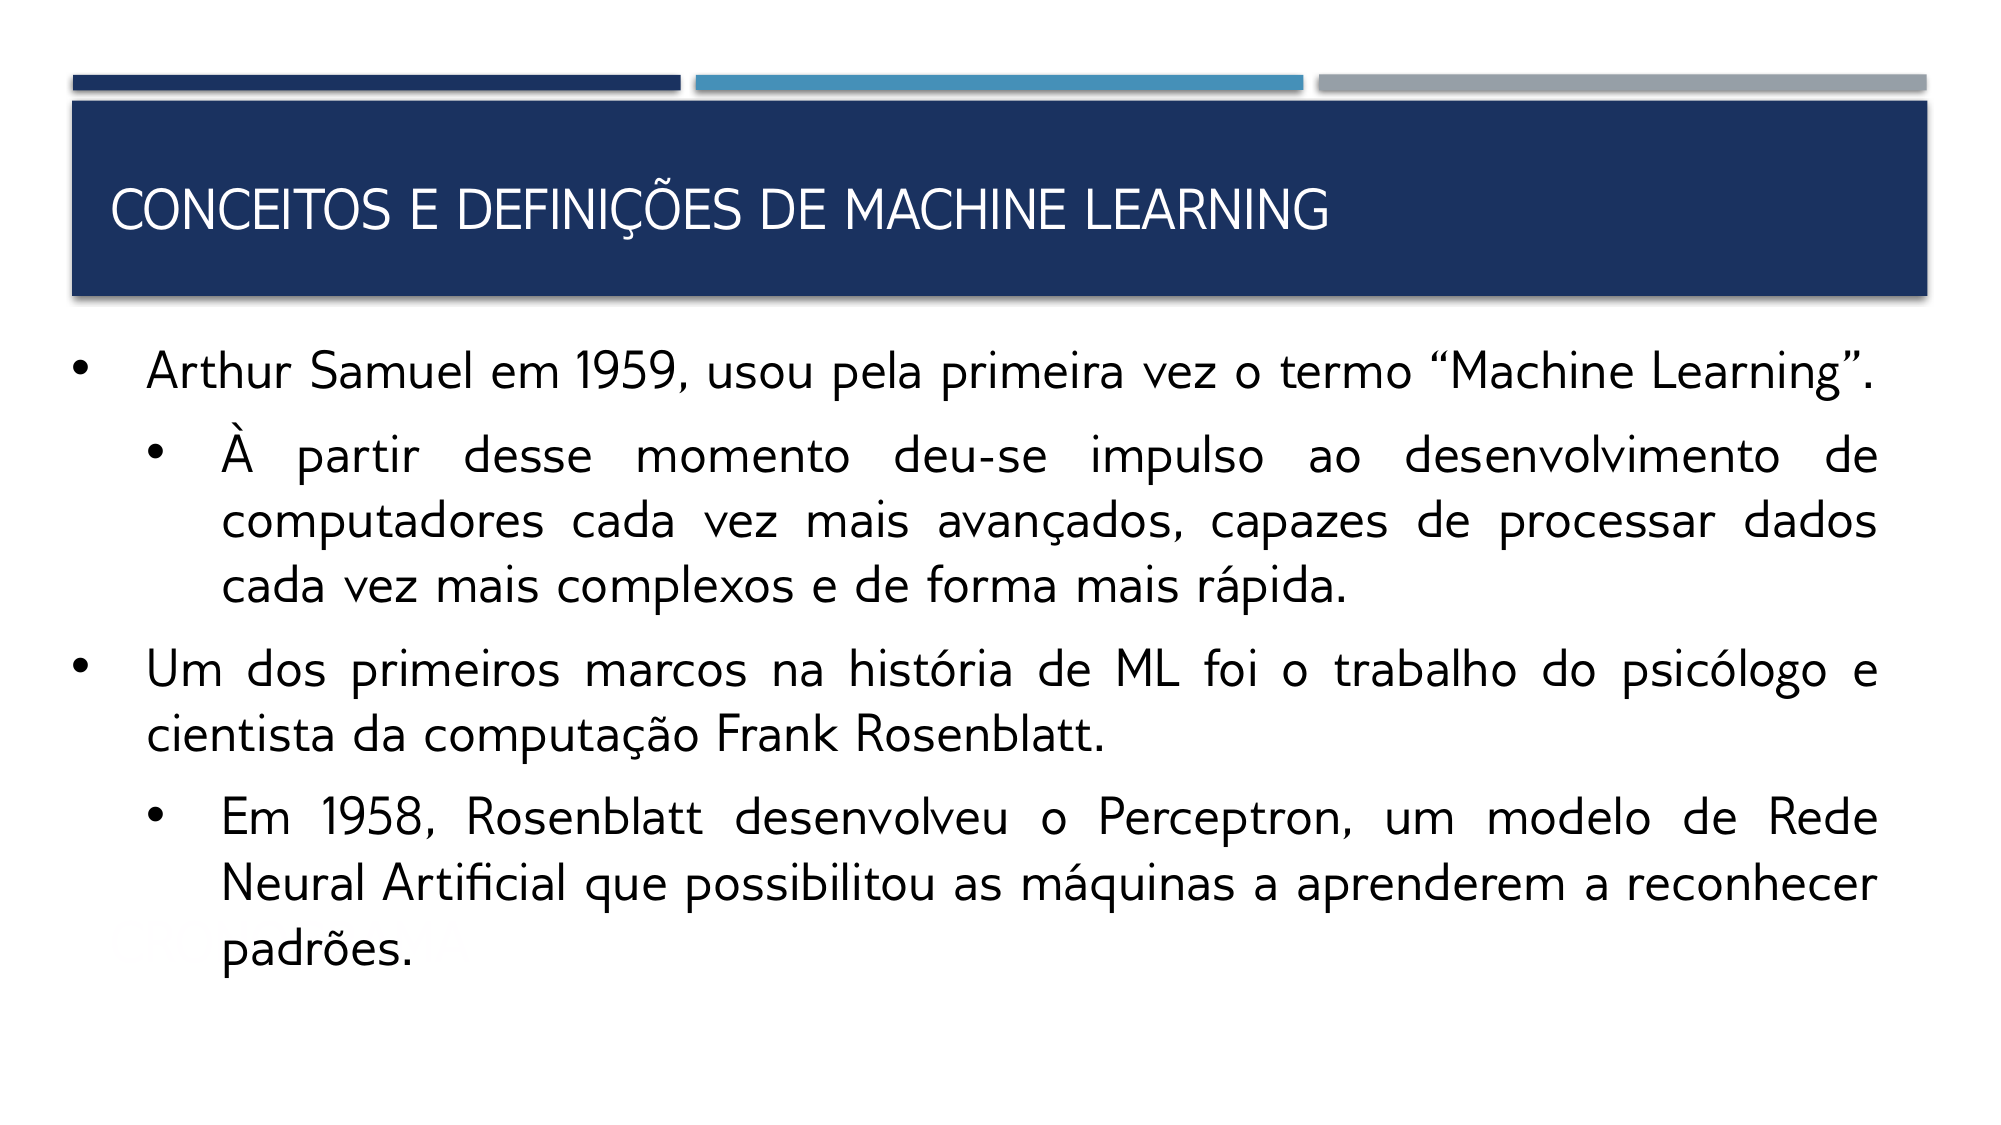

Conceitos e definições de machine learning
Arthur Samuel em 1959, usou pela primeira vez o termo “Machine Learning”.
À partir desse momento deu-se impulso ao desenvolvimento de computadores cada vez mais avançados, capazes de processar dados cada vez mais complexos e de forma mais rápida.
Um dos primeiros marcos na história de ML foi o trabalho do psicólogo e cientista da computação Frank Rosenblatt.
Em 1958, Rosenblatt desenvolveu o Perceptron, um modelo de Rede Neural Artificial que possibilitou as máquinas a aprenderem a reconhecer padrões.
# cronograma